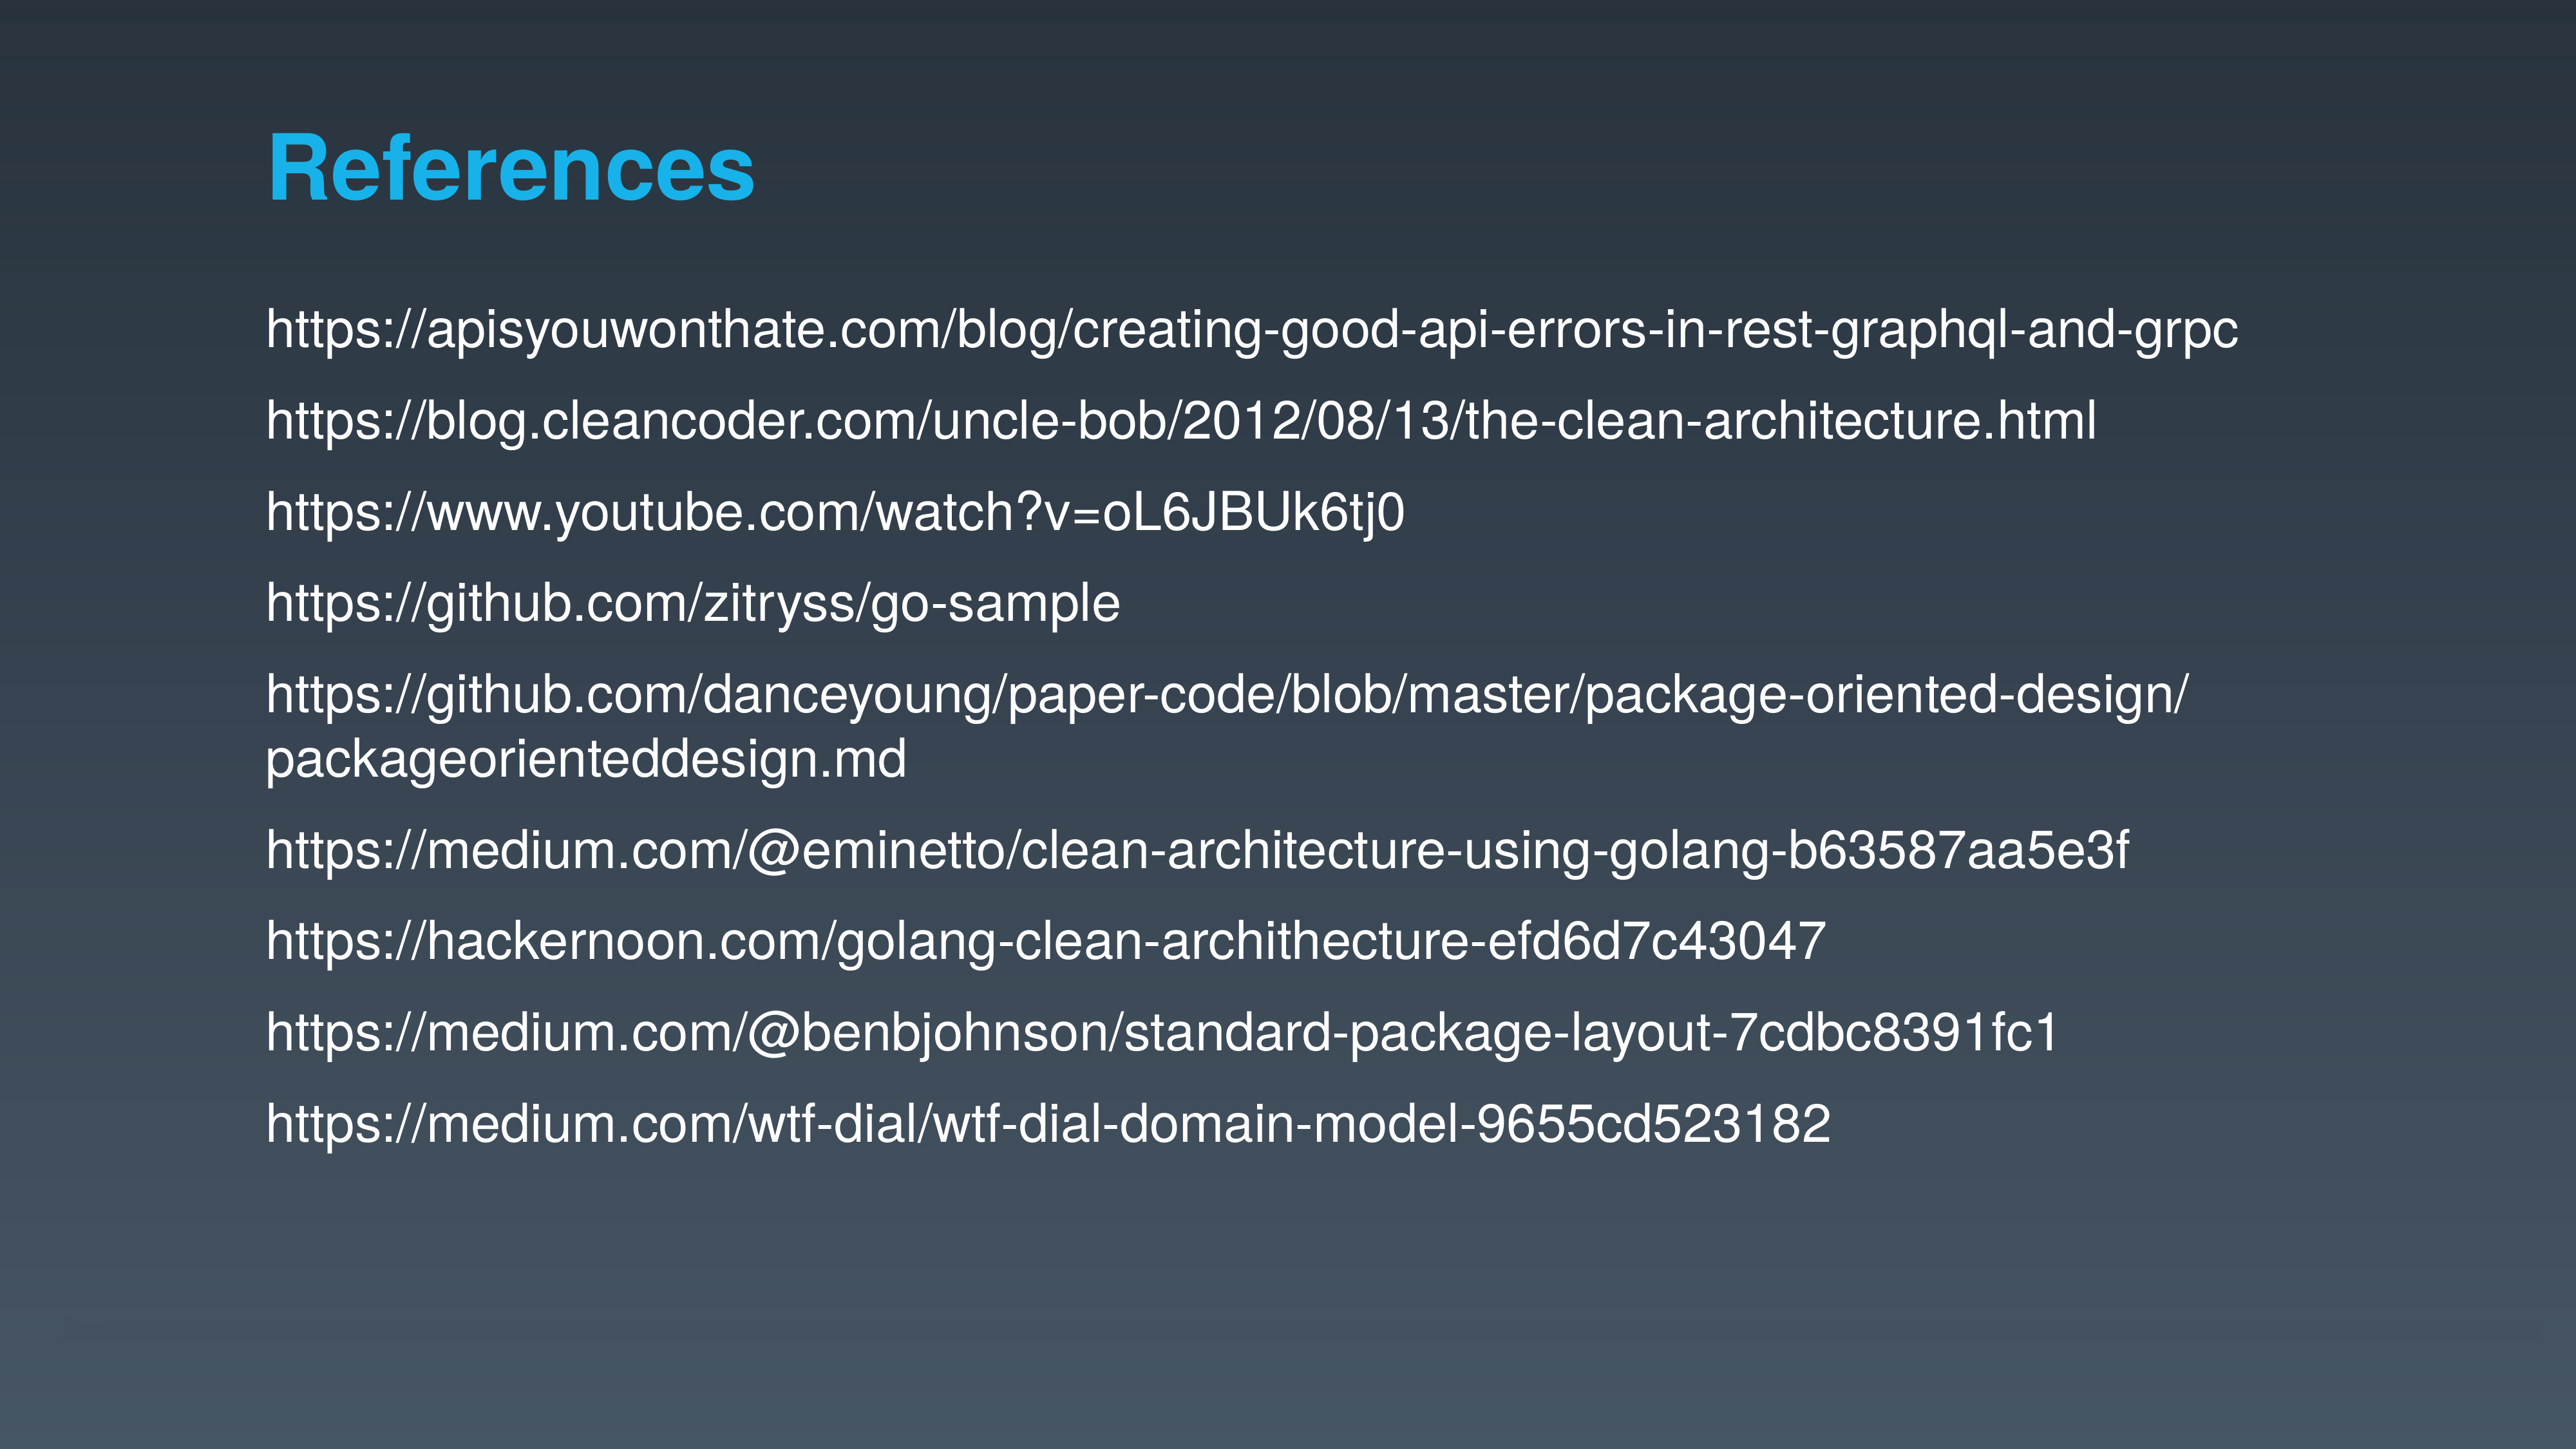

# References
https://apisyouwonthate.com/blog/creating-good-api-errors-in-rest-graphql-and-grpc
https://blog.cleancoder.com/uncle-bob/2012/08/13/the-clean-architecture.html
https://www.youtube.com/watch?v=oL6JBUk6tj0
https://github.com/zitryss/go-sample
https://github.com/danceyoung/paper-code/blob/master/package-oriented-design/packageorienteddesign.md
https://medium.com/@eminetto/clean-architecture-using-golang-b63587aa5e3f
https://hackernoon.com/golang-clean-archithecture-efd6d7c43047
https://medium.com/@benbjohnson/standard-package-layout-7cdbc8391fc1
https://medium.com/wtf-dial/wtf-dial-domain-model-9655cd523182